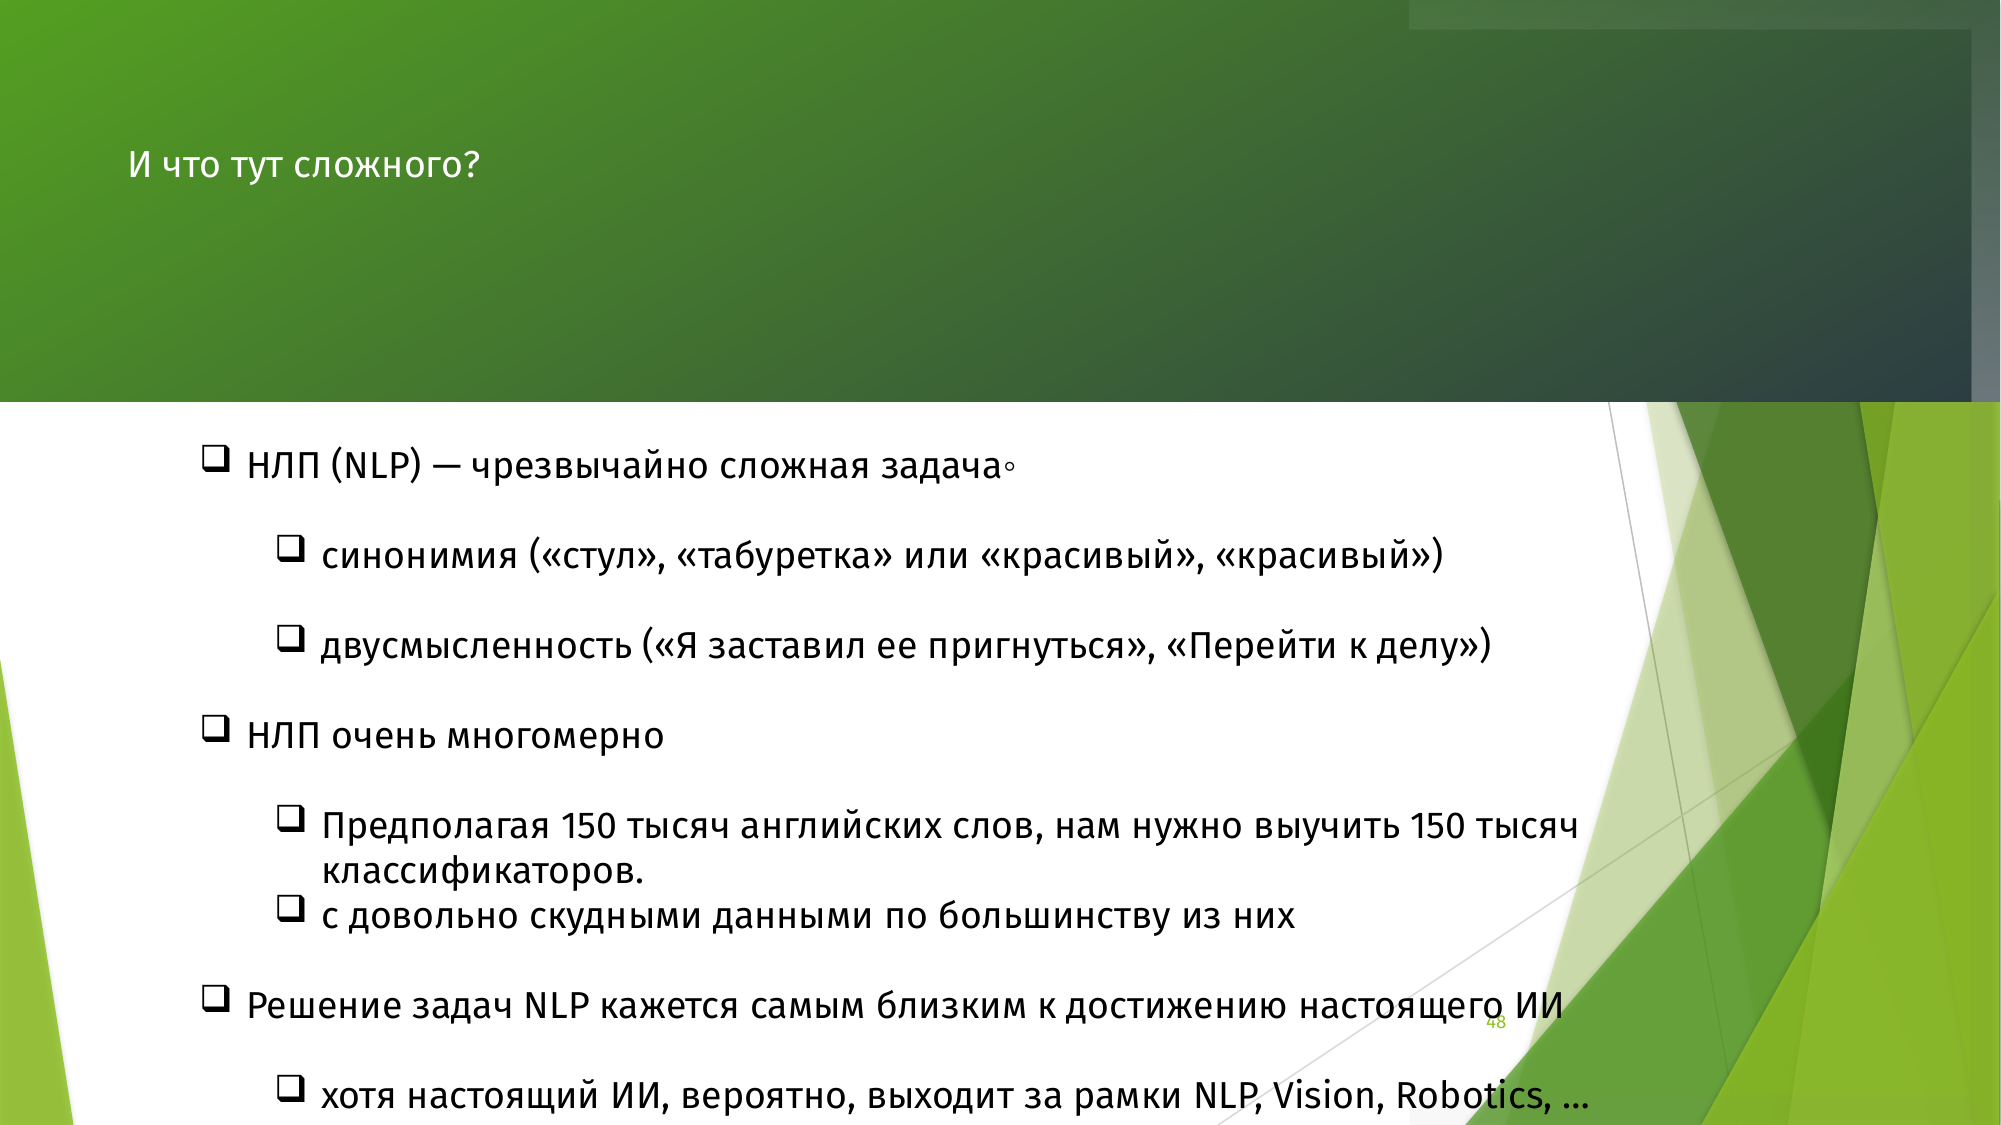

# И что тут сложного?
НЛП (NLP) — чрезвычайно сложная задача◦

синонимия («стул», «табуретка» или «красивый», «красивый»)

двусмысленность («Я заставил ее пригнуться», «Перейти к делу»)

НЛП очень многомерно

Предполагая 150 тысяч английских слов, нам нужно выучить 150 тысяч классификаторов.
с довольно скудными данными по большинству из них

Решение задач NLP кажется самым близким к достижению настоящего ИИ

хотя настоящий ИИ, вероятно, выходит за рамки NLP, Vision, Robotics, …
48